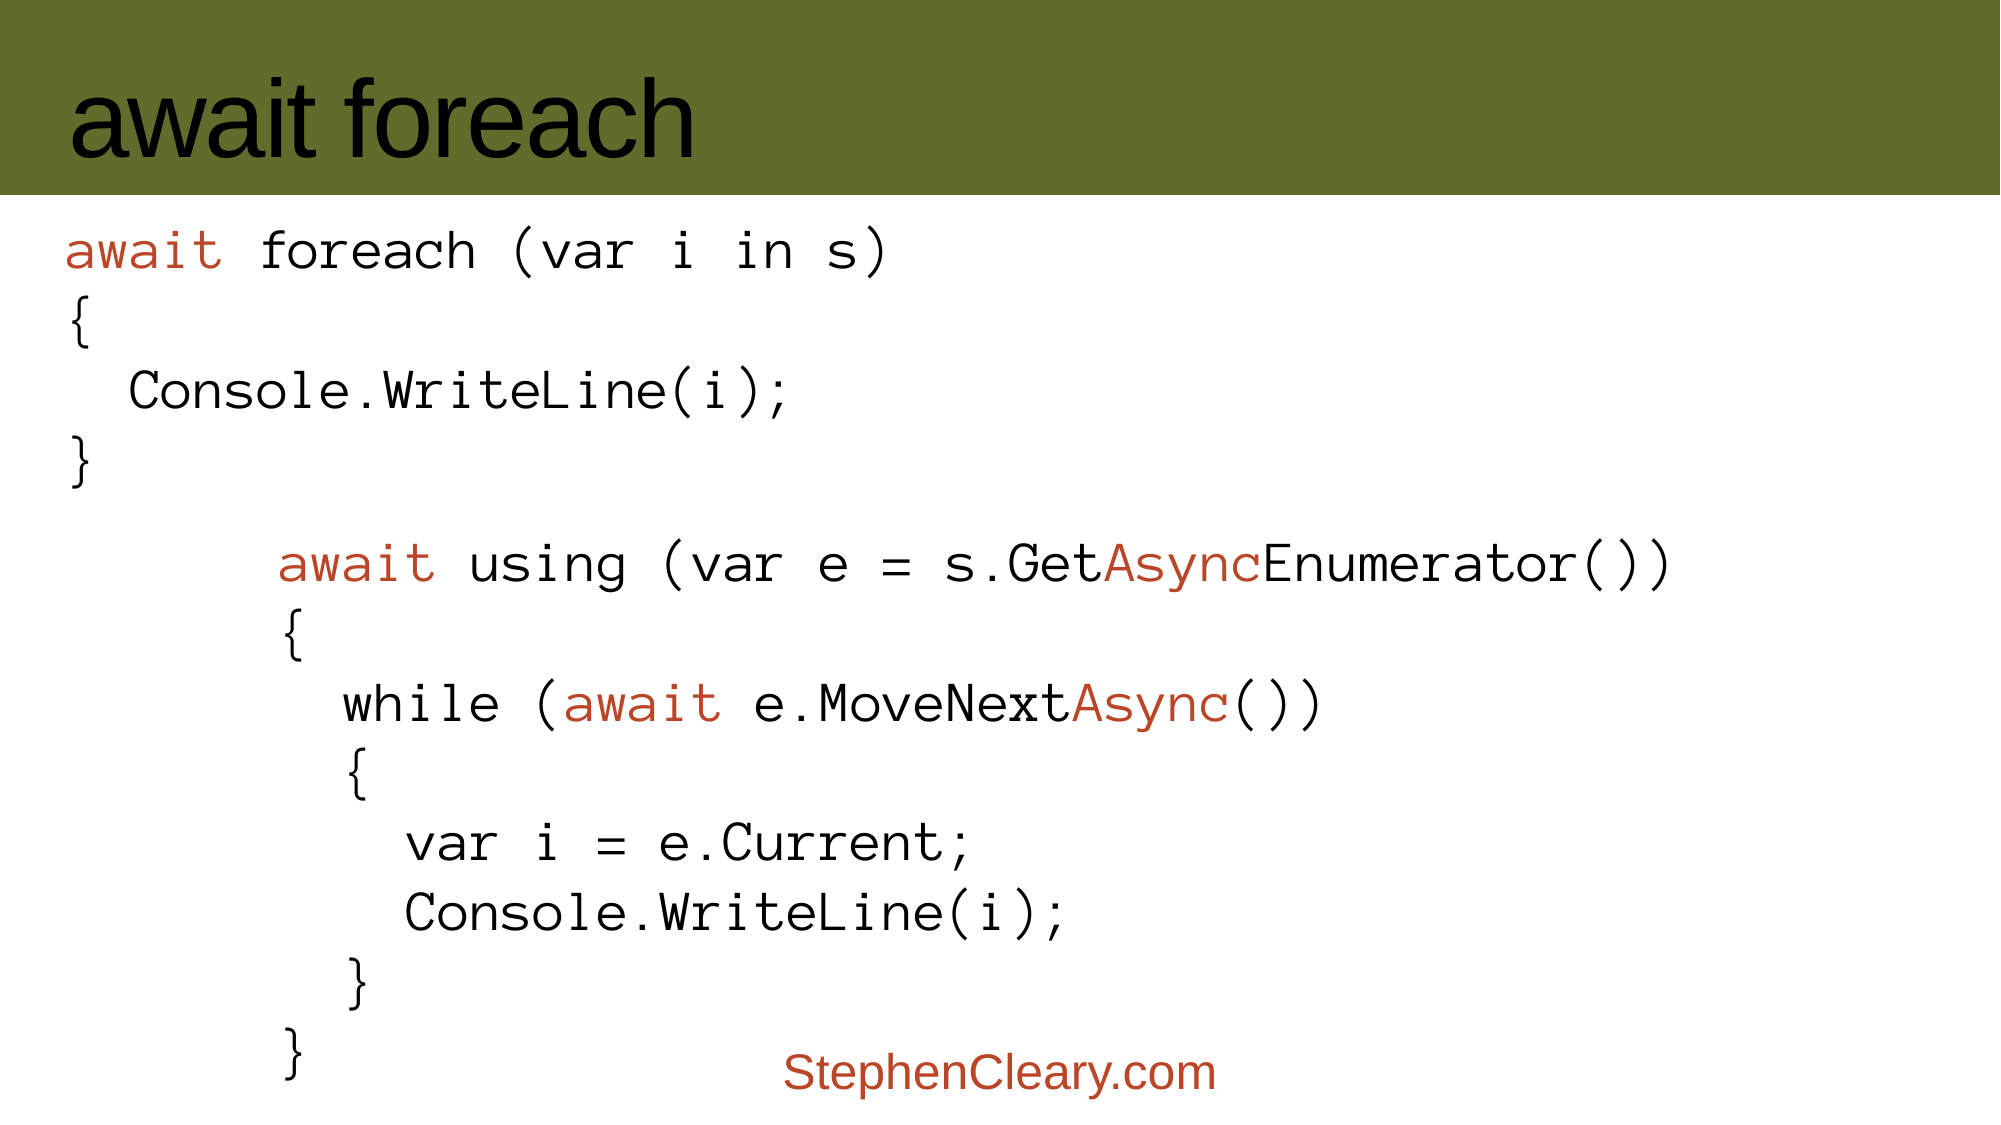

# await foreach
await foreach (var i in s)
{
  Console.WriteLine(i);
}
await using (var e = s.GetAsyncEnumerator())
{
  while (await e.MoveNextAsync())
  {
    var i = e.Current;
    Console.WriteLine(i);
  }
}